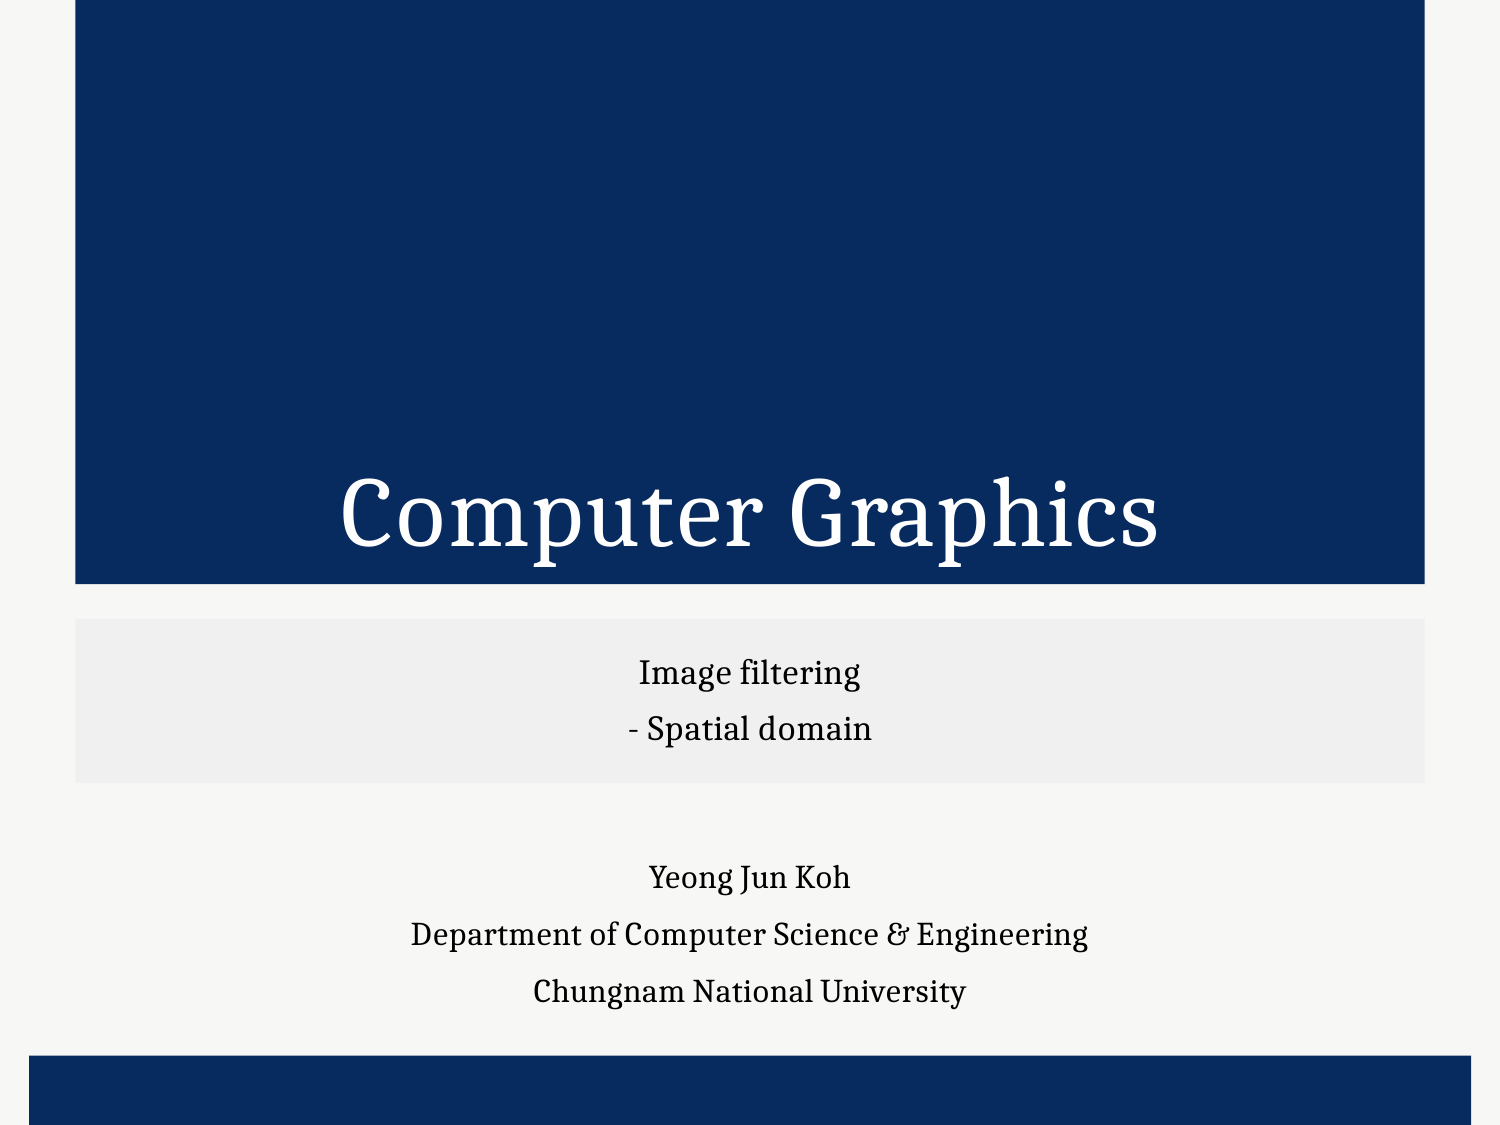

# Computer Graphics
Image filtering
- Spatial domain
Yeong Jun Koh
Department of Computer Science & Engineering
Chungnam National University